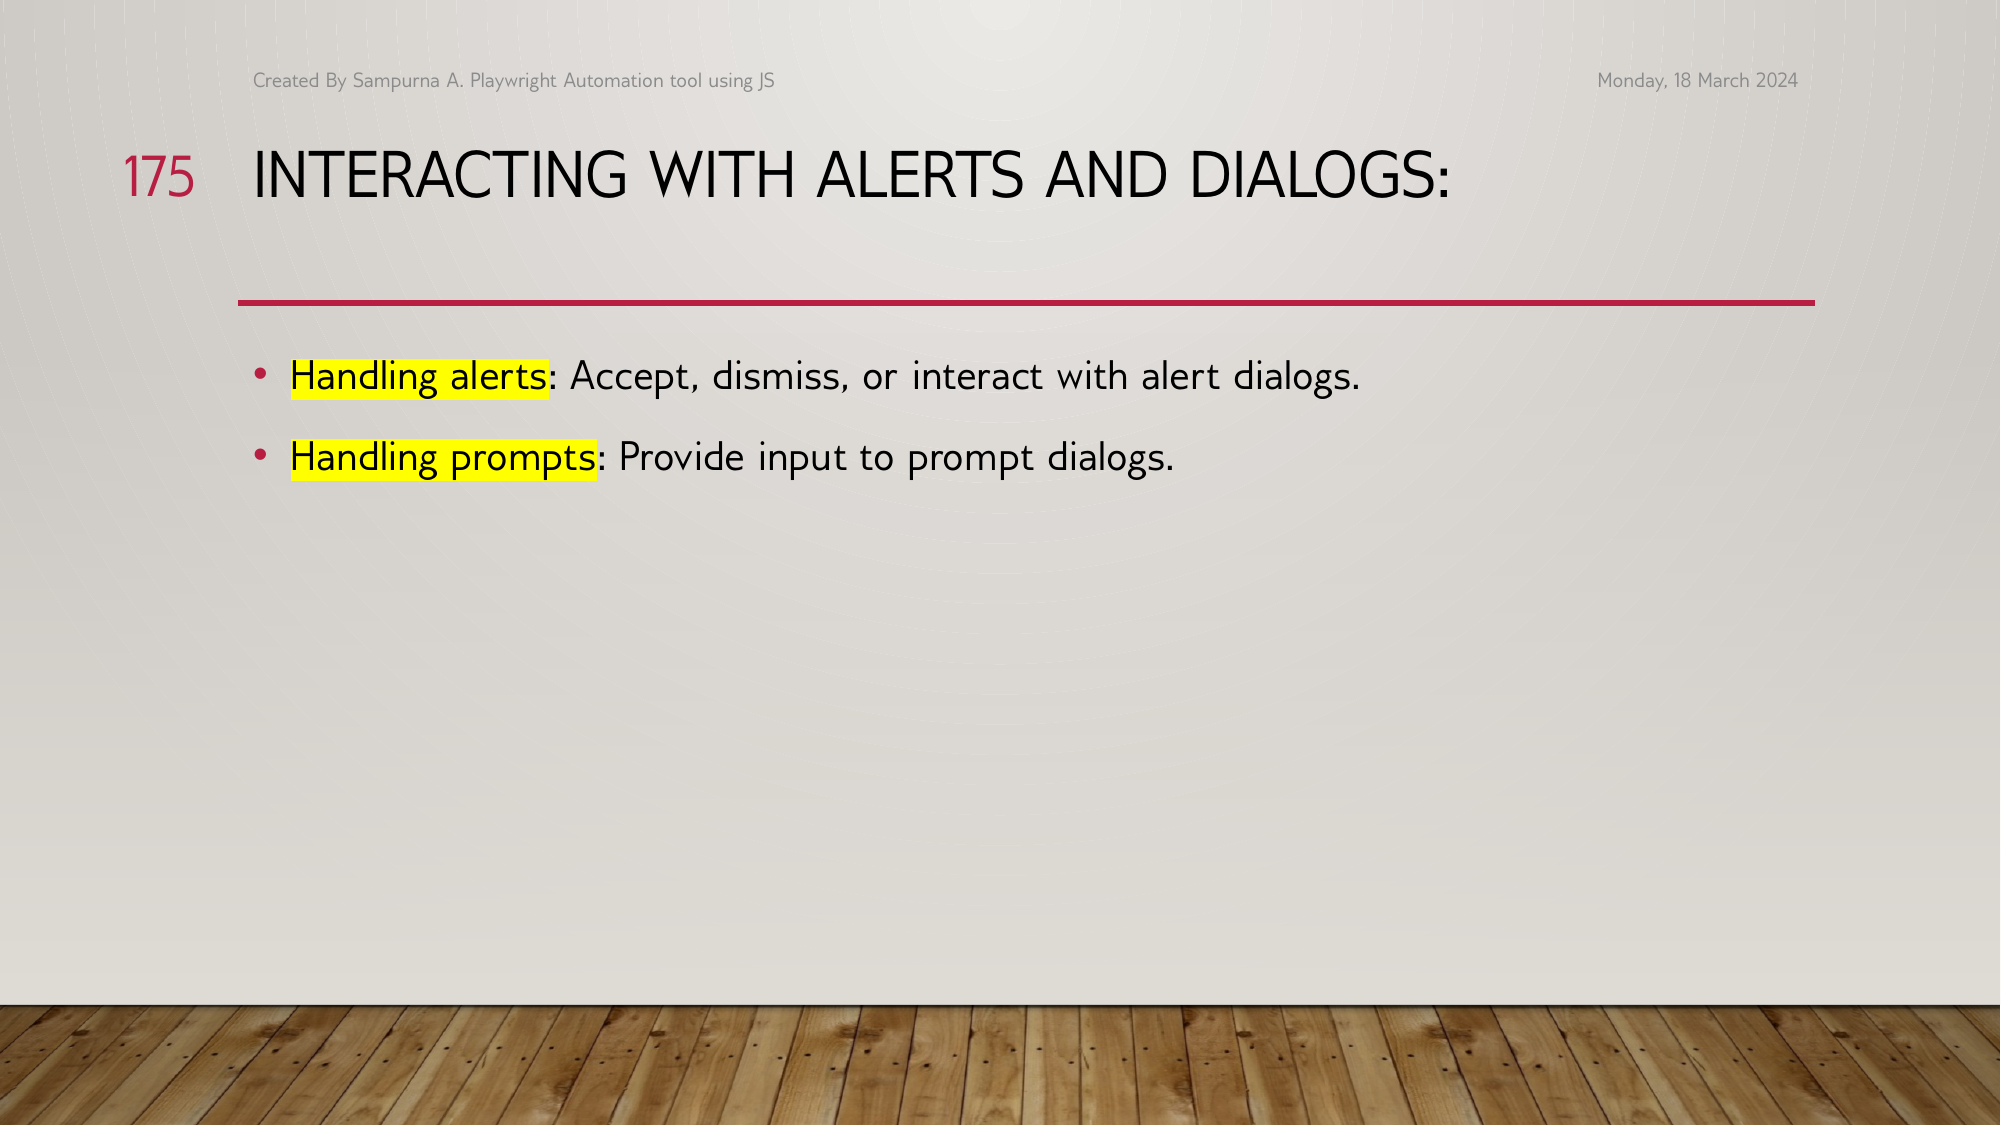

Created By Sampurna A. Playwright Automation tool using JS
Monday, 18 March 2024
175
# Interacting with Alerts and Dialogs:
Handling alerts: Accept, dismiss, or interact with alert dialogs.
Handling prompts: Provide input to prompt dialogs.